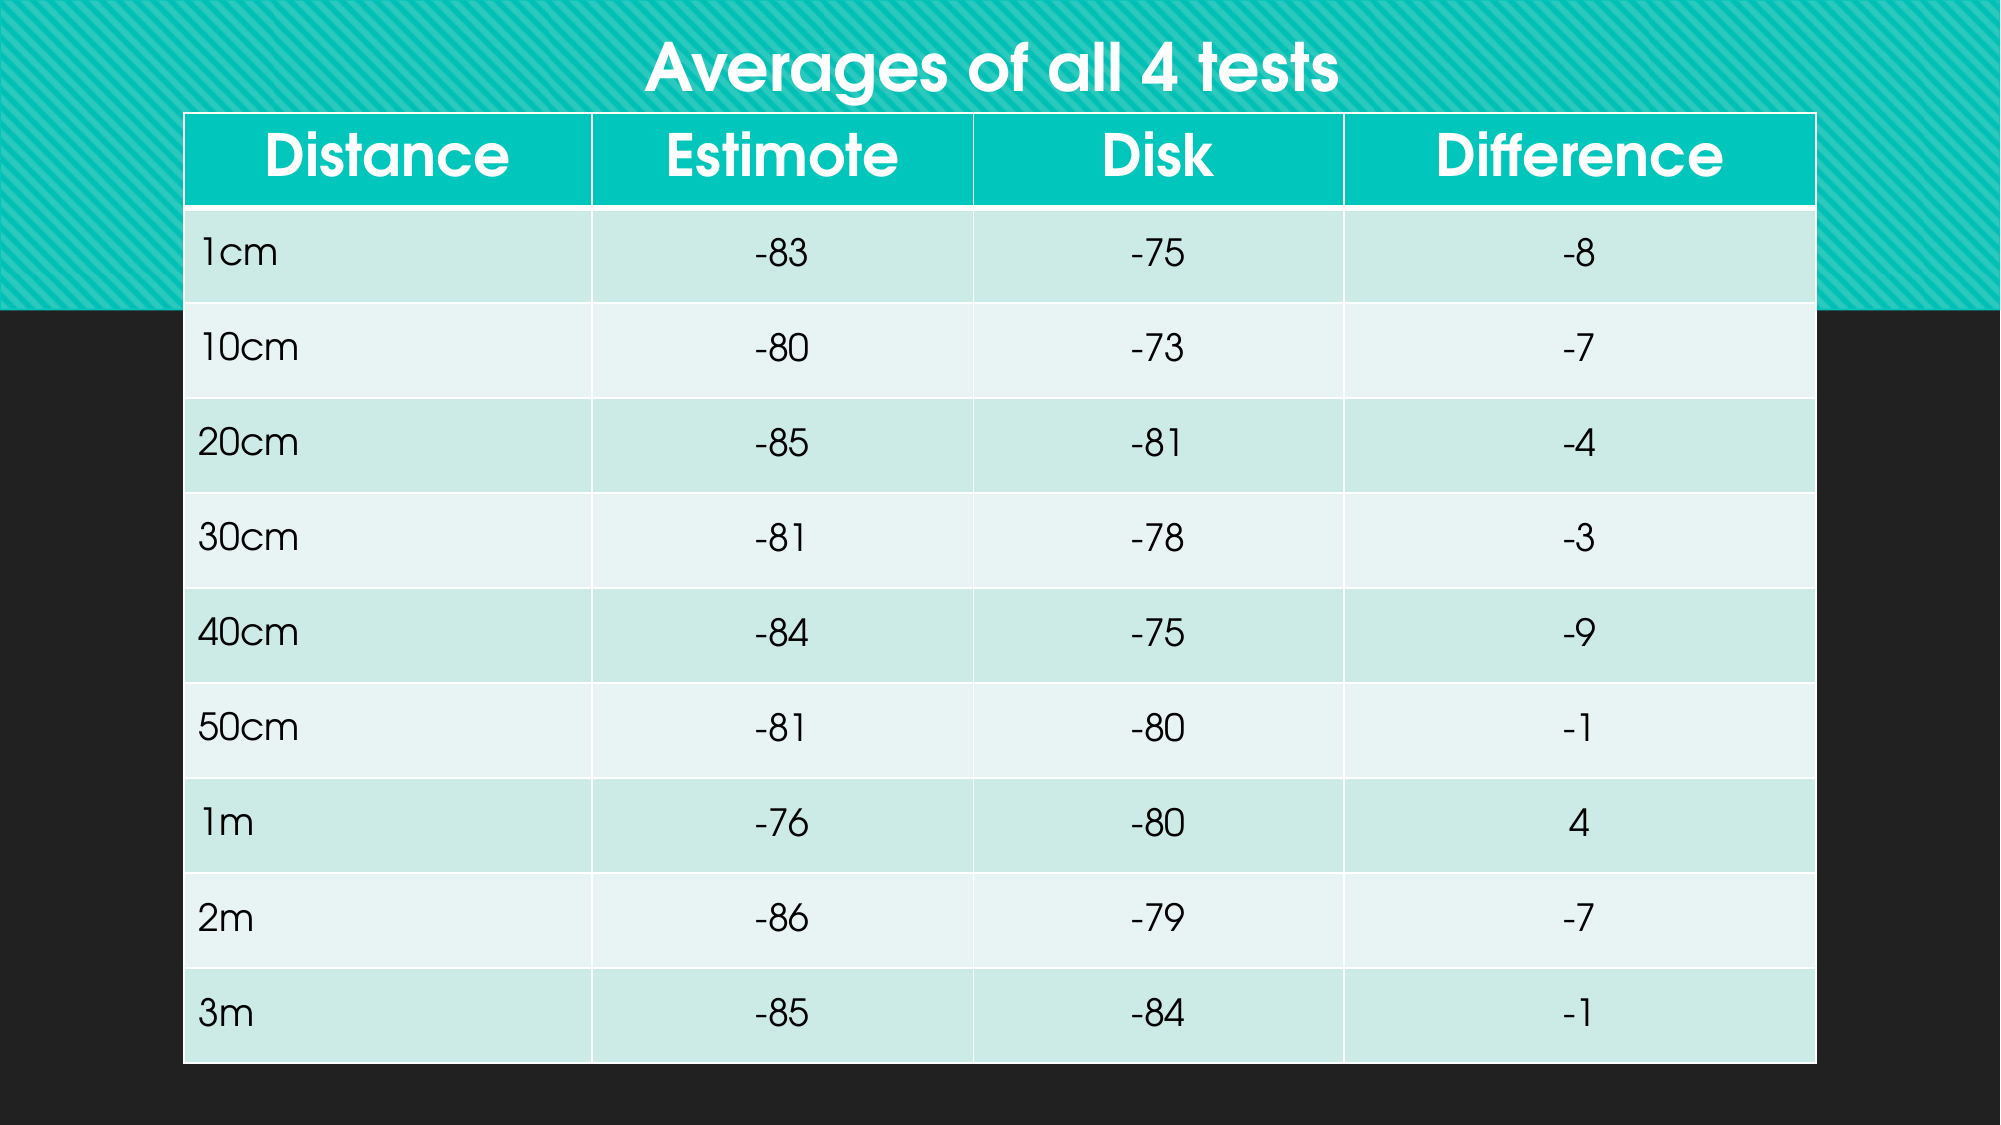

Averages of all 4 tests
| Distance | Estimote | Disk | Difference |
| --- | --- | --- | --- |
| 1cm | -83 | -75 | -8 |
| 10cm | -80 | -73 | -7 |
| 20cm | -85 | -81 | -4 |
| 30cm | -81 | -78 | -3 |
| 40cm | -84 | -75 | -9 |
| 50cm | -81 | -80 | -1 |
| 1m | -76 | -80 | 4 |
| 2m | -86 | -79 | -7 |
| 3m | -85 | -84 | -1 |